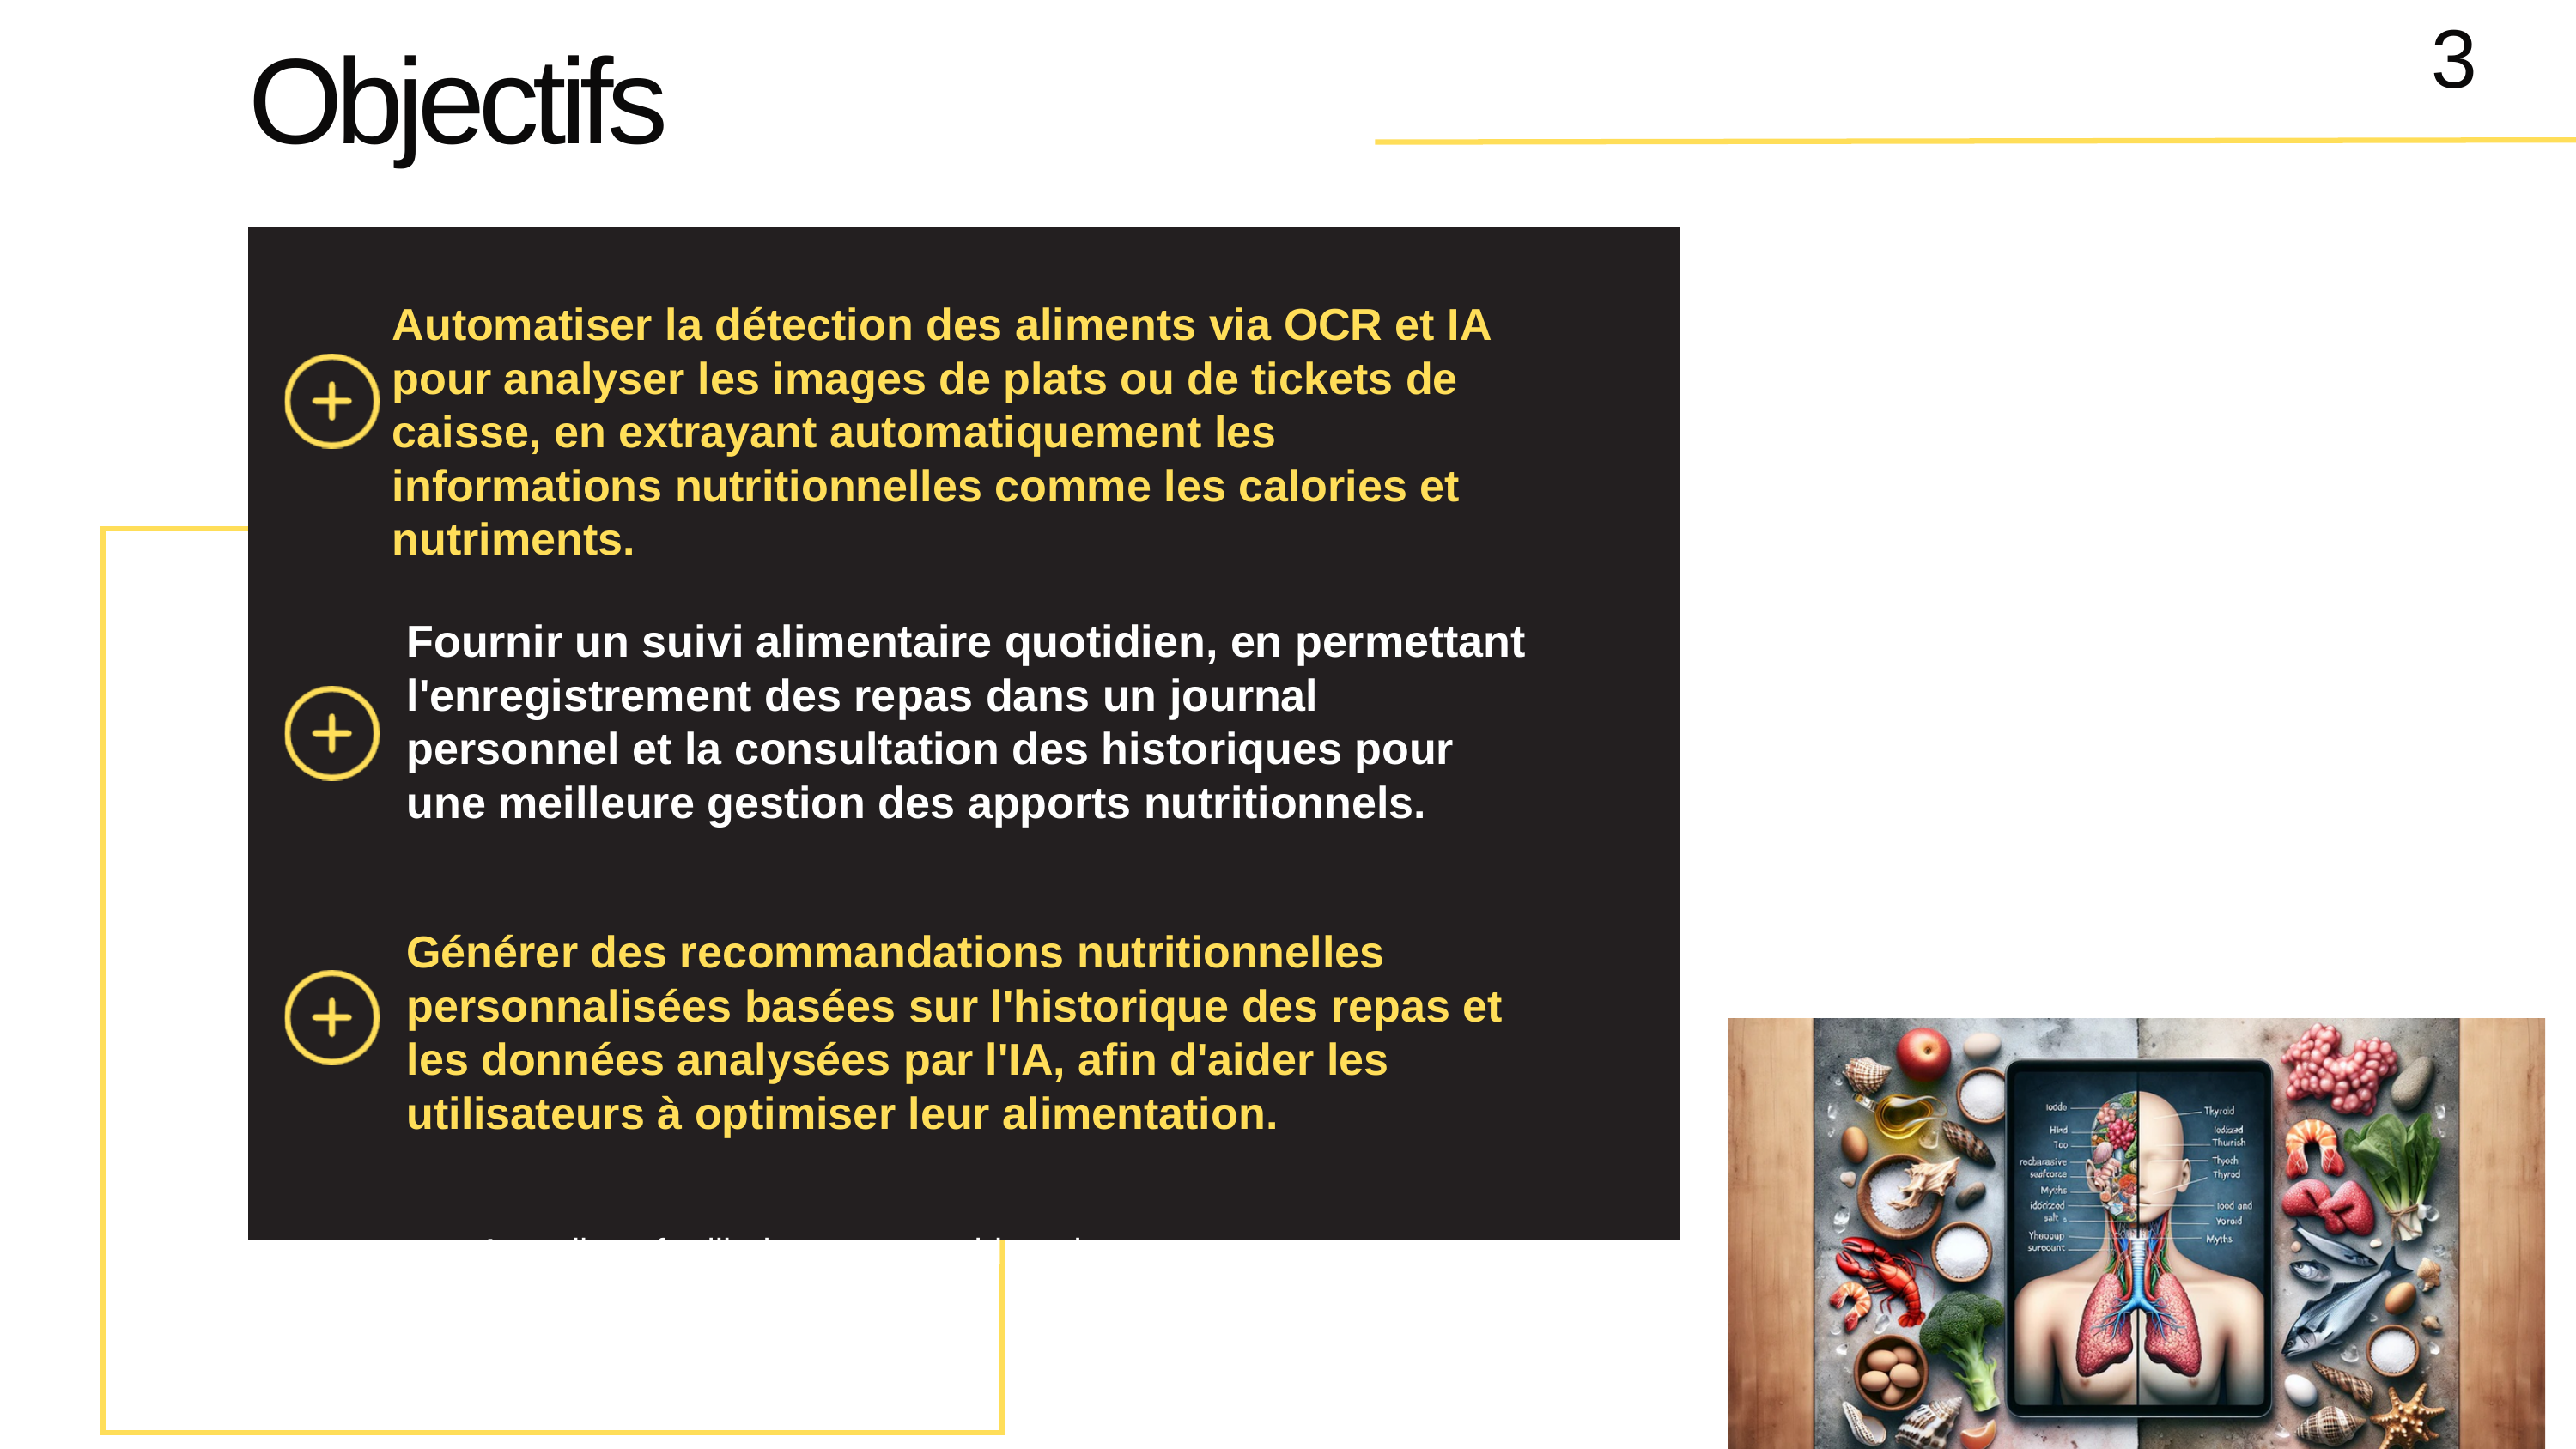

3
Objectifs

Automatiser la détection des aliments via OCR et IA pour analyser les images de plats ou de tickets de caisse, en extrayant automatiquement les informations nutritionnelles comme les calories et nutriments.

Fournir un suivi alimentaire quotidien, en permettant l'enregistrement des repas dans un journal personnel et la consultation des historiques pour une meilleure gestion des apports nutritionnels.

Générer des recommandations nutritionnelles personnalisées basées sur l'historique des repas et les données analysées par l'IA, afin d'aider les utilisateurs à optimiser leur alimentation.

A medley of grilled prawns, squid, and fish with garlic-lime dressing.